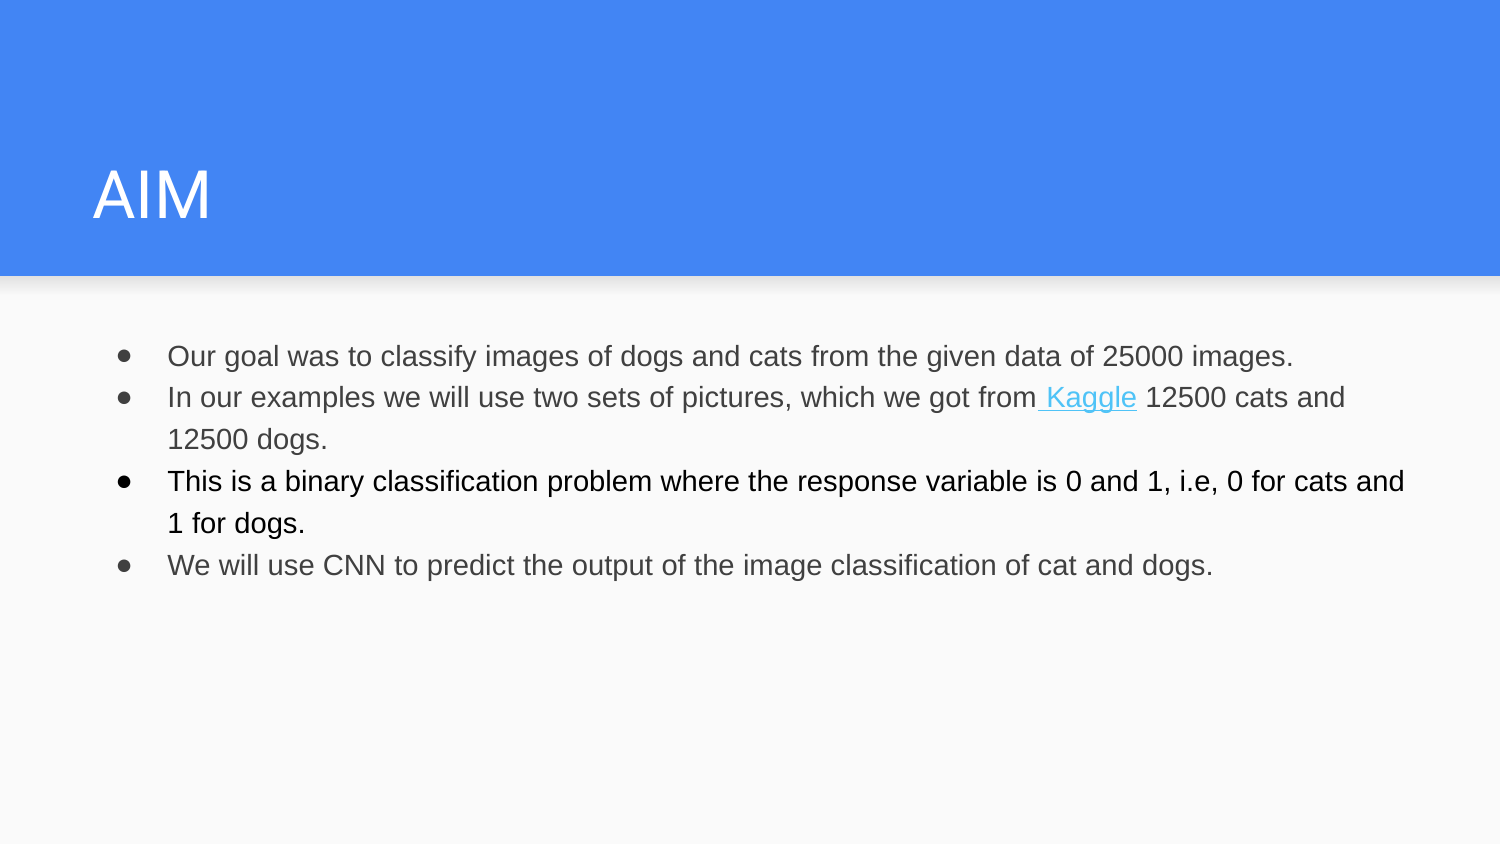

# AIM
Our goal was to classify images of dogs and cats from the given data of 25000 images.
In our examples we will use two sets of pictures, which we got from Kaggle 12500 cats and 12500 dogs.
This is a binary classification problem where the response variable is 0 and 1, i.e, 0 for cats and 1 for dogs.
We will use CNN to predict the output of the image classification of cat and dogs.